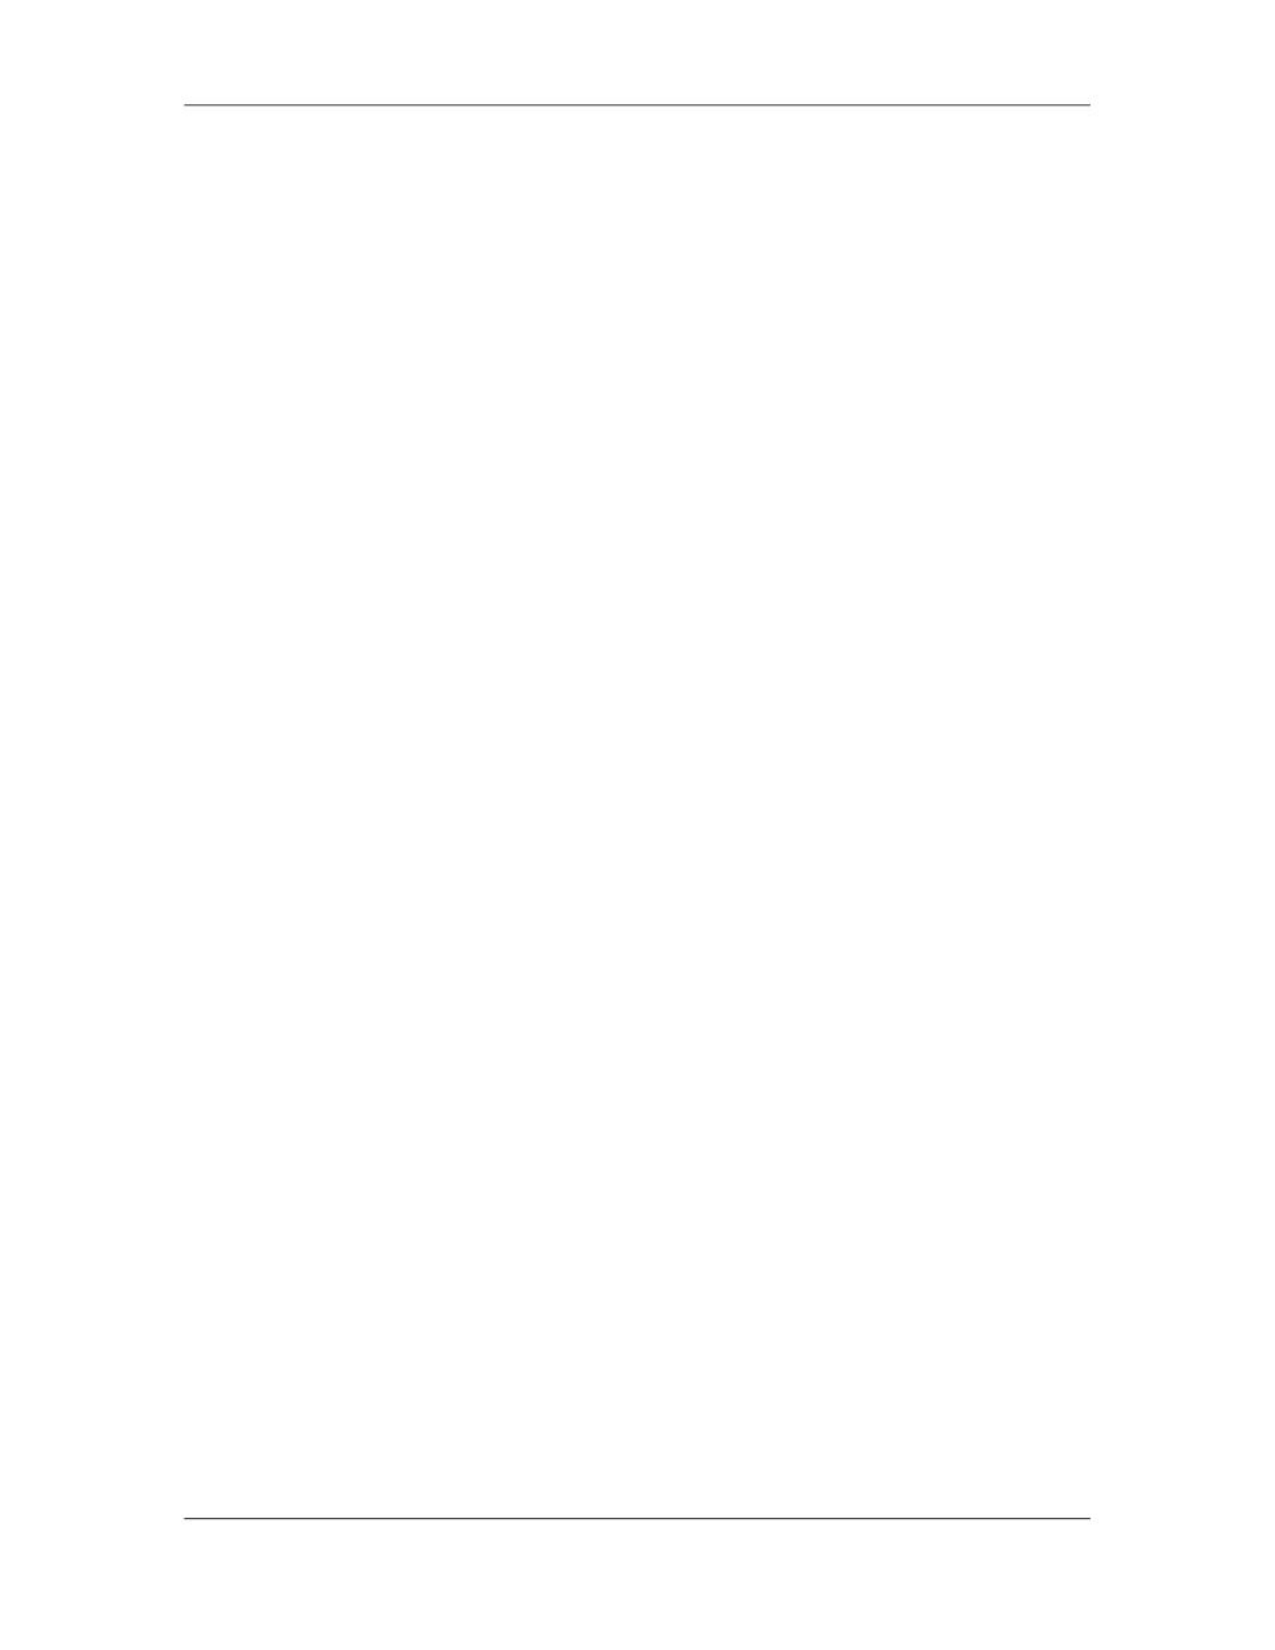

Software Project Management (CS615)

																																																																																																									maintenance team reviews the current operating procedures of the system. The

																																																																																																									team also obtains details about the environment set up, deployment of software,
																																																																																																									the resource allocation process, and priority settings. Other' activities such as root

																																																																																																									cause analysis, work assignment to the development teams, and updating of
																																																																																																									documentation procedures is also done. The maintenance team refers to the

																																																																																																									problem management procedures, on-call or escalation procedures; and
																																																																																																									operational process for handling: faults. It also makes decisions based on the

																																																																																																									severity of the faults, application criticality, and infrastructure issues.

																																																																																																									The maintenance team finalizes procedures for transferring support work from the
																																																																																																									development team. The maintenance team members are initiated to hands-on

																																																																																																									exposure of the systems. The maintenance team finalizes the quality systems and
																																																																																																									standards and guidelines to be followed.

																																																																																																									Preparation Phase

																																																																																																									The preparation phase begins after the initiation phase. During this phase, the
																																																																																																									maintenance team sets up the administrative and support procedures needed for

																																																																																																									maintenance activities. In this phase, the environment is set up and hardware,
																																																																																																									software, and network are made ready for operation. All the procedures decided

																																																																																																									and finalized during the initiation phase are put into practice in this phase.
																																																																																																									According to the documentation procedures finalized in the initiation phase, the

																																																																																																									latest documentation is kept in the library. During this phase, bug reporting,
																																																																																																									problem solving, and other support methodologies are established. The security

																																																																																																									measures are also put in place and practiced during this phase.

																																																																																																									Execution Phase
																																																																																																									The execution phase follows the preparation phase. In this phase, the maintenance

																																																																																																									team starts executing the maintenance activities after the preparation in the earlier
																																																																																																									phase. During this phase, the maintenance team is in close touch with the

																																																																																																									development team for a small period of time. Such communication is
																																																																																																									recommended to ensure better coordination.

																																																																																																									Maintenance Curve

																																																																																																									Maintenance activity begins after product implementation. The effort spent on
																																																																																																									maintenance varies over a period of time. Normally, maintenance effort is very

																																																																																																									high immediately after implementation. The system faces numerous changes
																																																																																																									during this time. The changes could be in the form of bugs, changes in network

																																																																																																									environment, or problems caused by user mishandling. During this time, the effort
																																																																																																									spent on maintenance activities is very high. With time, the system stabilizes and

																																																																																																									maintenance activities also slowdown. During this period, the users are more or
																																																																																																									less satisfied with the system. The system also runs smoothly without requiring

																																																																																																									any major changes. Therefore, maintenance activity is at its lowest during this
																																																																																																									phase.

																																																																																						                                                                                                                                 414

																																																																																																																																																																																						© Copyright Virtual University of Pakistan